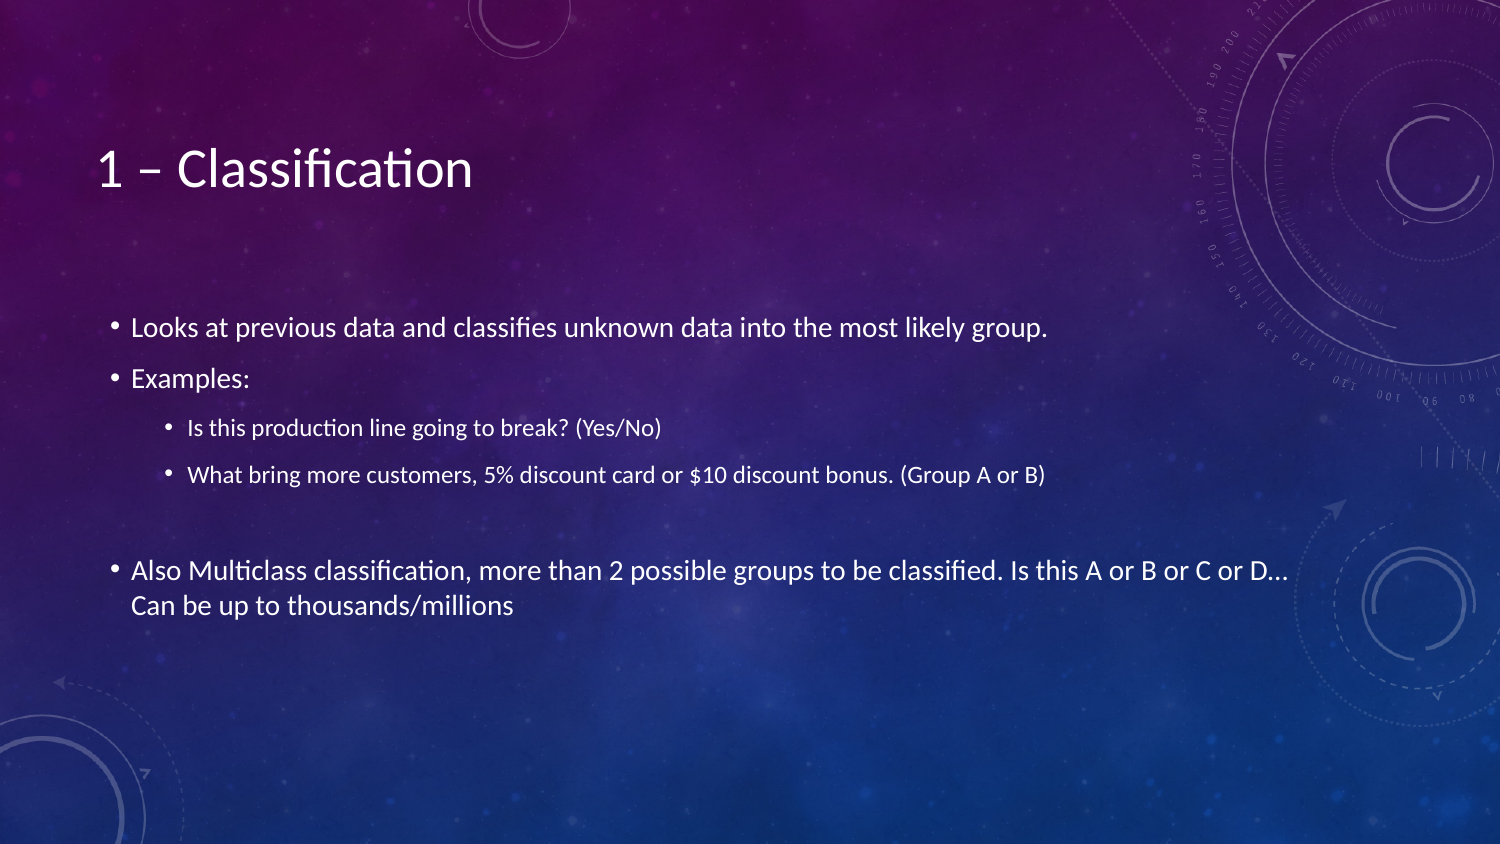

# 1 – Classification
Looks at previous data and classifies unknown data into the most likely group.
Examples:
Is this production line going to break? (Yes/No)
What bring more customers, 5% discount card or $10 discount bonus. (Group A or B)

Also Multiclass classification, more than 2 possible groups to be classified. Is this A or B or C or D… Can be up to thousands/millions